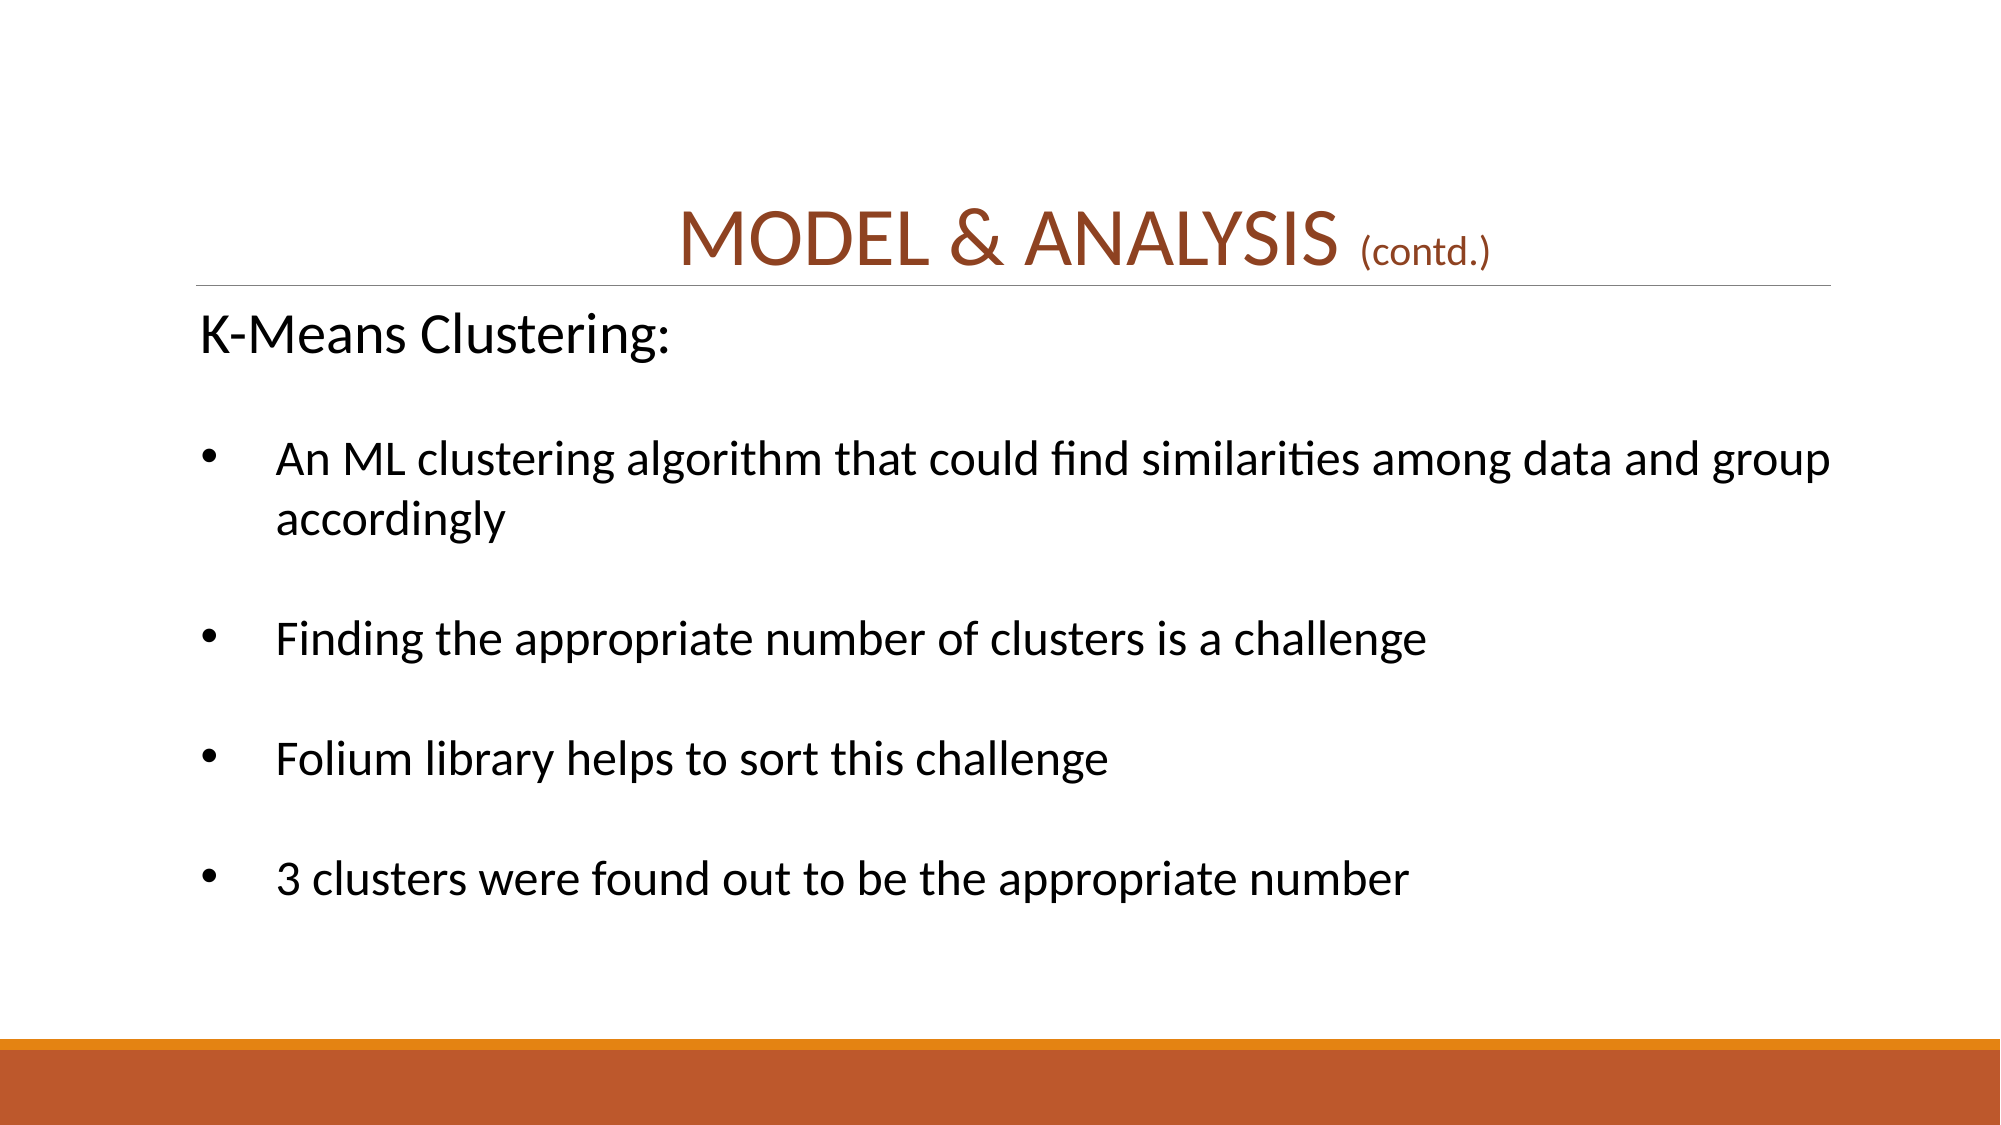

MODEL & ANALYSIS (contd.)
K-Means Clustering:

An ML clustering algorithm that could find similarities among data and group accordingly

Finding the appropriate number of clusters is a challenge

Folium library helps to sort this challenge

3 clusters were found out to be the appropriate number